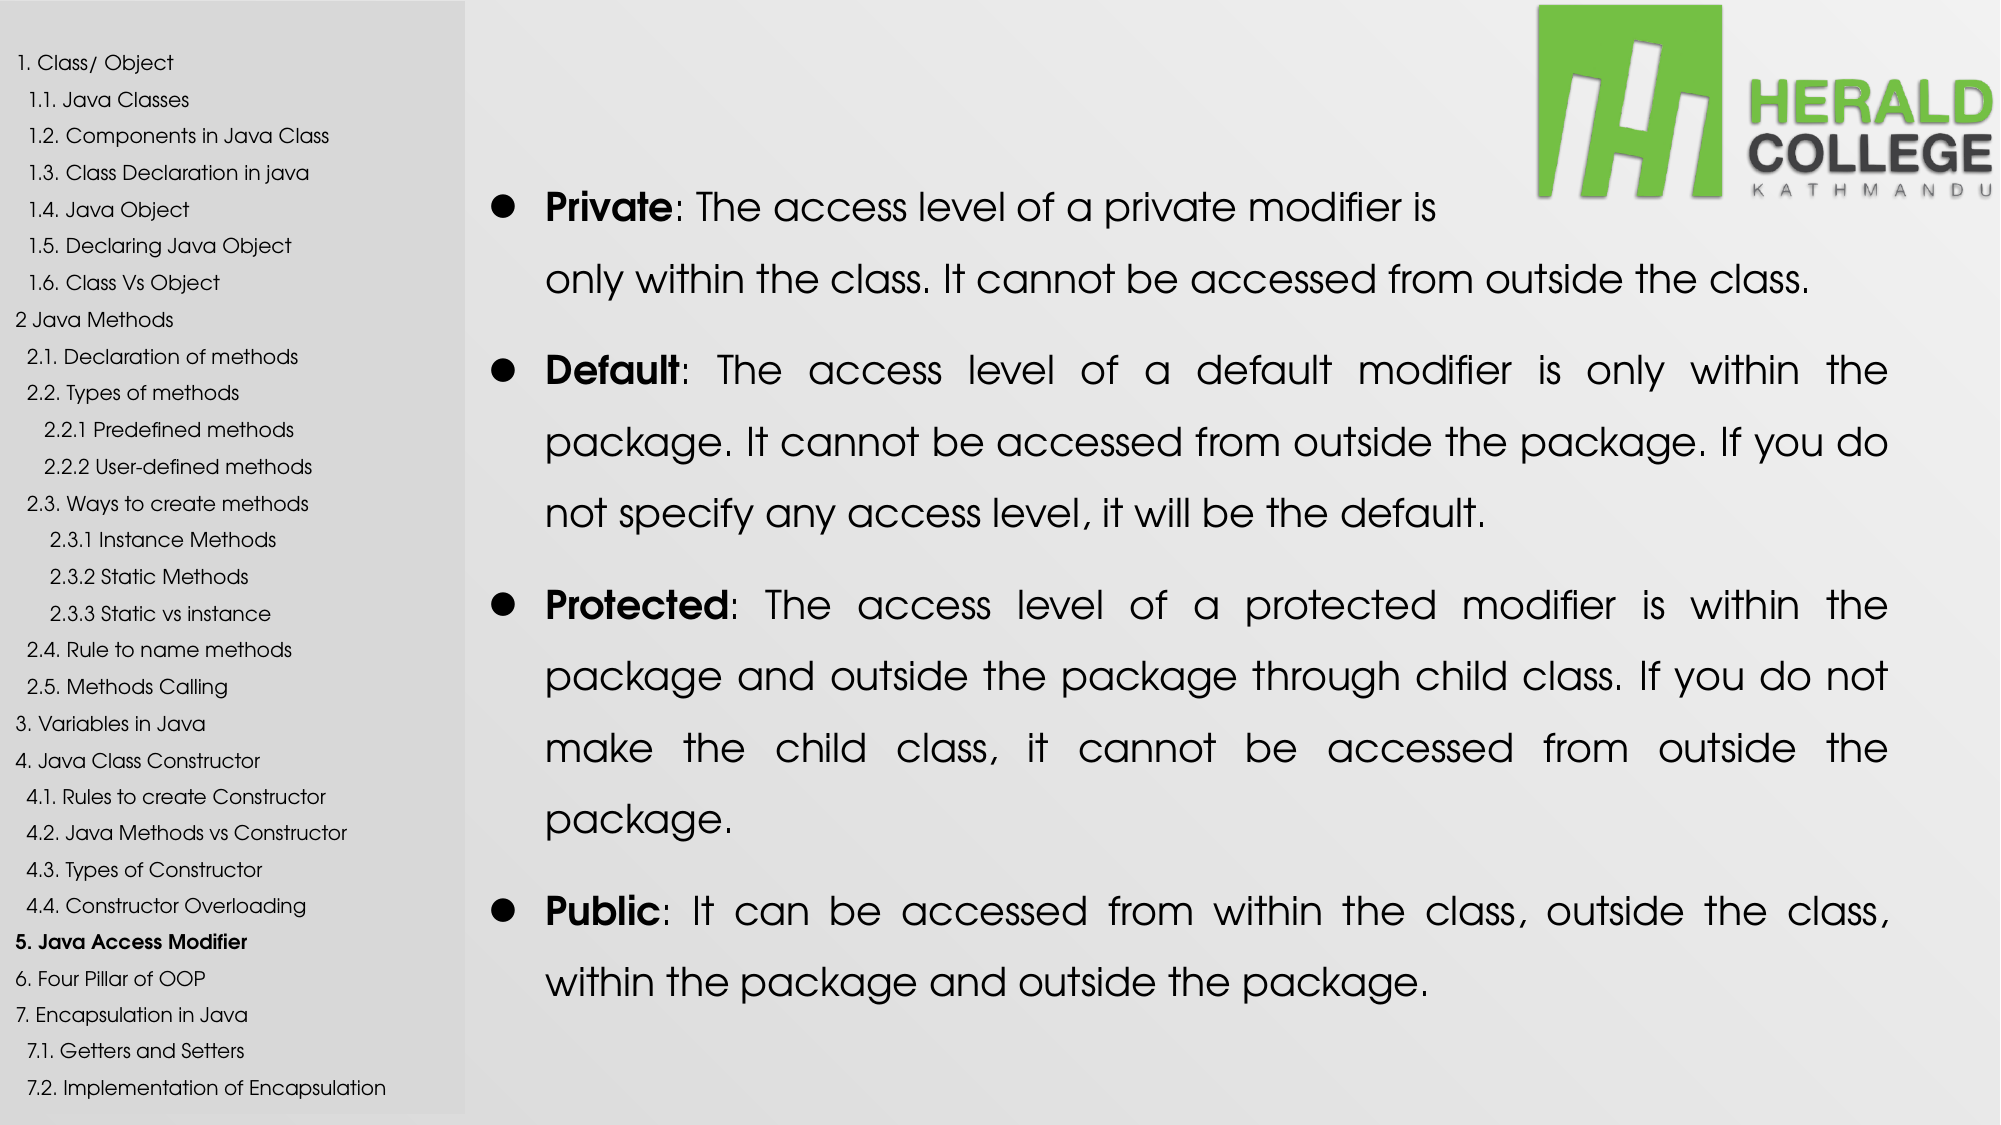

1. Class/ Object
  1.1. Java Classes
  1.2. Components in Java Class
  1.3. Class Declaration in java
  1.4. Java Object
  1.5. Declaring Java Object
  1.6. Class Vs Object
2 Java Methods
  2.1. Declaration of methods
  2.2. Types of methods
     2.2.1 Predefined methods
     2.2.2 User-defined methods
  2.3. Ways to create methods
      2.3.1 Instance Methods
      2.3.2 Static Methods
      2.3.3 Static vs instance
  2.4. Rule to name methods
  2.5. Methods Calling
3. Variables in Java
4. Java Class Constructor
  4.1. Rules to create Constructor
  4.2. Java Methods vs Constructor
  4.3. Types of Constructor
  4.4. Constructor Overloading
5. Java Access Modifier
6. Four Pillar of OOP
7. Encapsulation in Java
  7.1. Getters and Setters
  7.2. Implementation of Encapsulation

Private: The access level of a private modifier is                                      only within the class. It cannot be accessed from outside the class.
Default: The access level of a default modifier is only within the package. It cannot be accessed from outside the package. If you do not specify any access level, it will be the default.
Protected: The access level of a protected modifier is within the package and outside the package through child class. If you do not make the child class, it cannot be accessed from outside the package.
Public: It can be accessed from within the class, outside the class, within the package and outside the package.